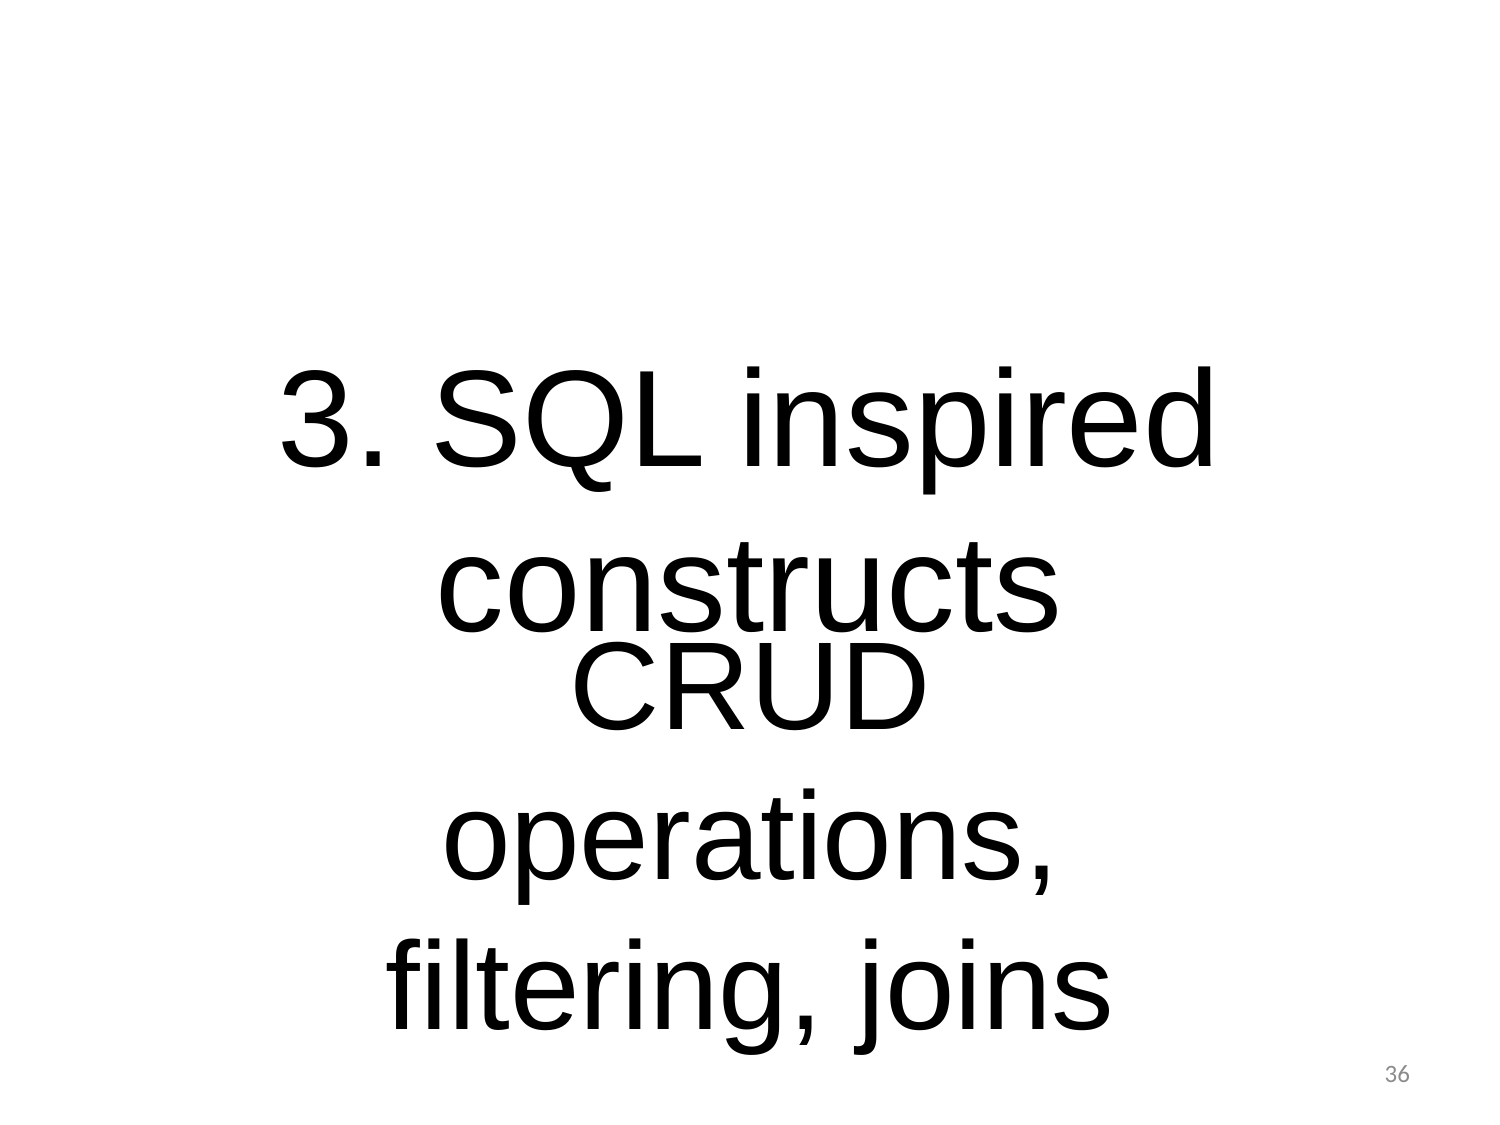

3. SQL inspired constructs
CRUD operations, filtering, joins
36